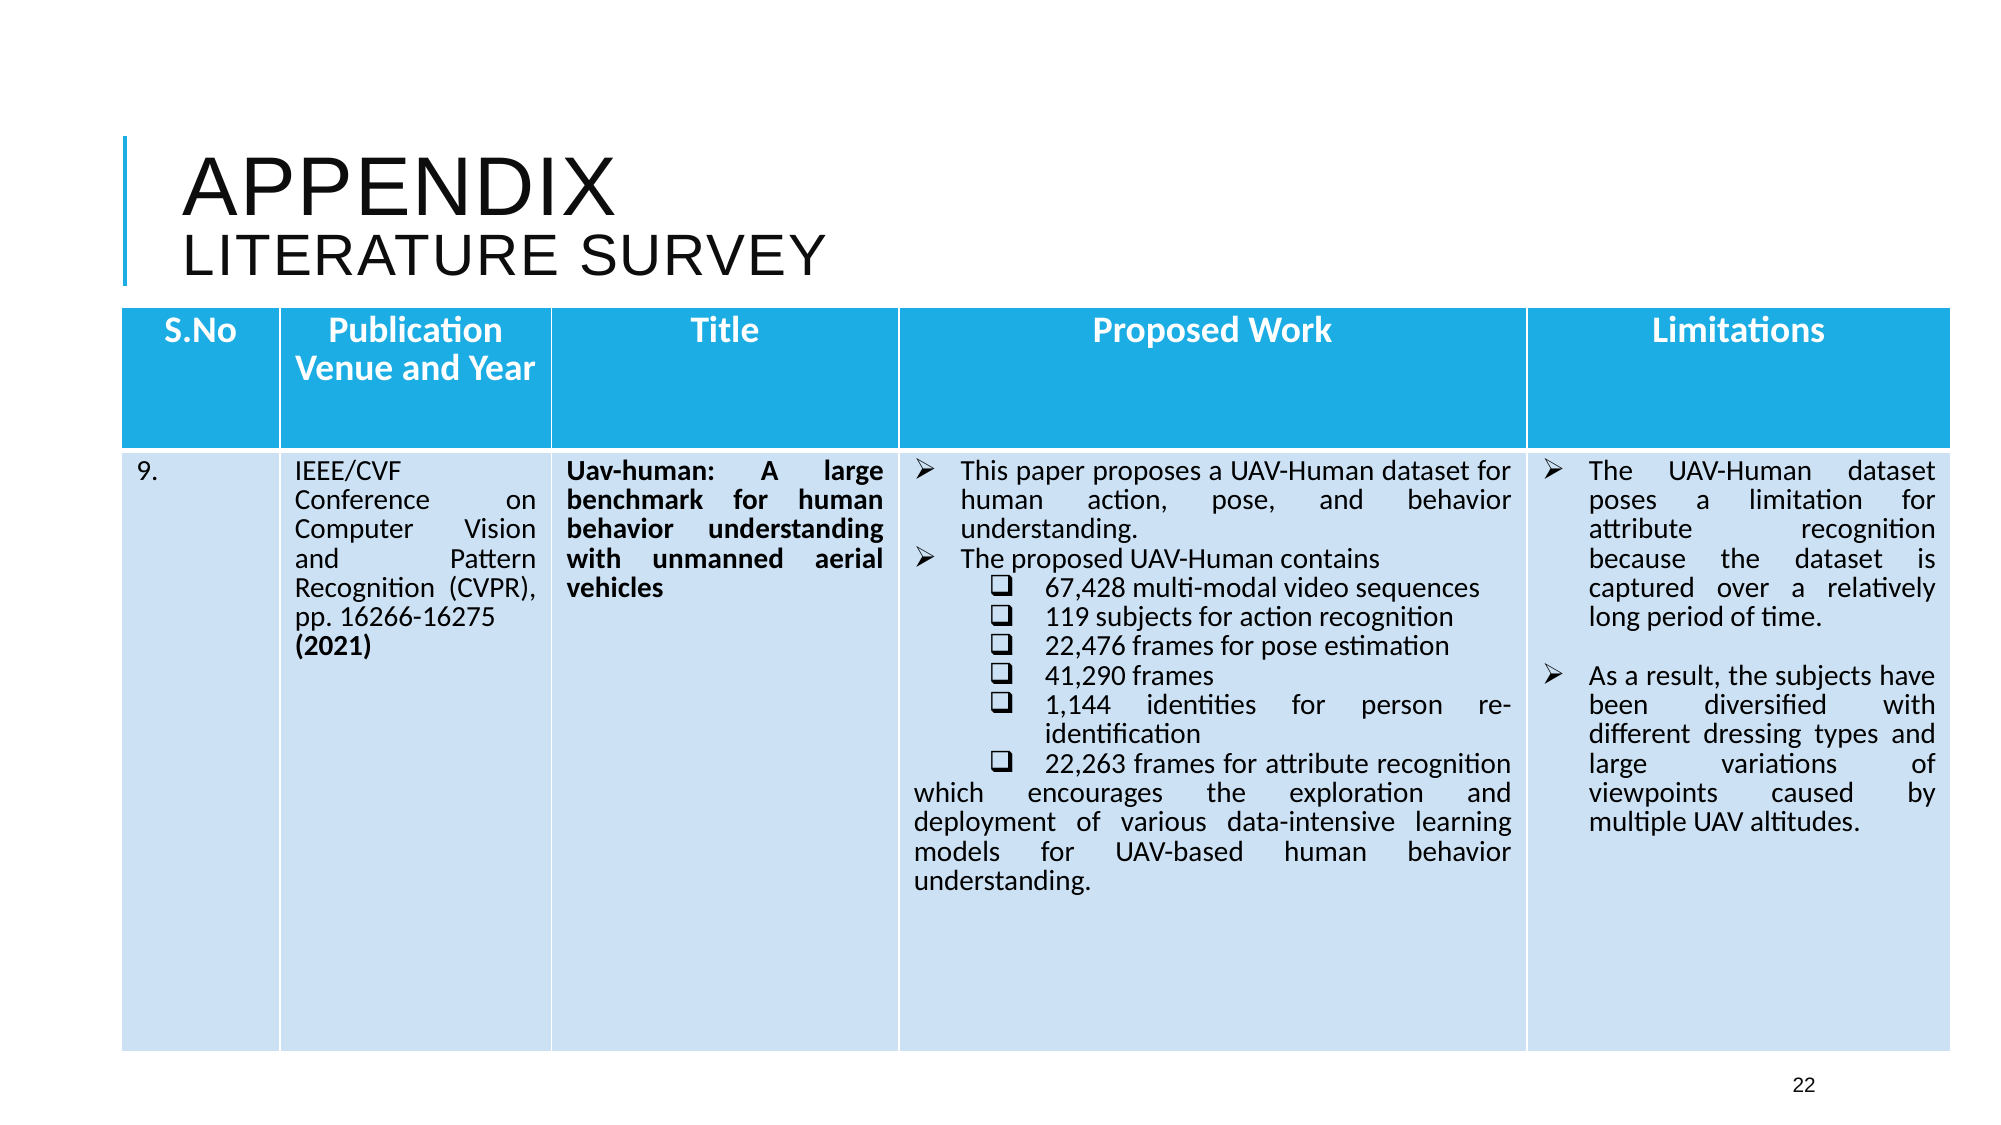

# Appendix LITERATURE SURVEY
| S.No | Publication Venue and Year | Title | Proposed Work | Limitations |
| --- | --- | --- | --- | --- |
| 9. | IEEE/CVF Conference on Computer Vision and Pattern Recognition (CVPR), pp. 16266-16275 (2021) | Uav-human: A large benchmark for human behavior understanding with unmanned aerial vehicles | This paper proposes a UAV-Human dataset for human action, pose, and behavior understanding. The proposed UAV-Human contains 67,428 multi-modal video sequences 119 subjects for action recognition 22,476 frames for pose estimation 41,290 frames 1,144 identities for person re-identification 22,263 frames for attribute recognition which encourages the exploration and deployment of various data-intensive learning models for UAV-based human behavior understanding. | The UAV-Human dataset poses a limitation for attribute recognition because the dataset is captured over a relatively long period of time. As a result, the subjects have been diversified with different dressing types and large variations of viewpoints caused by multiple UAV altitudes. |
22